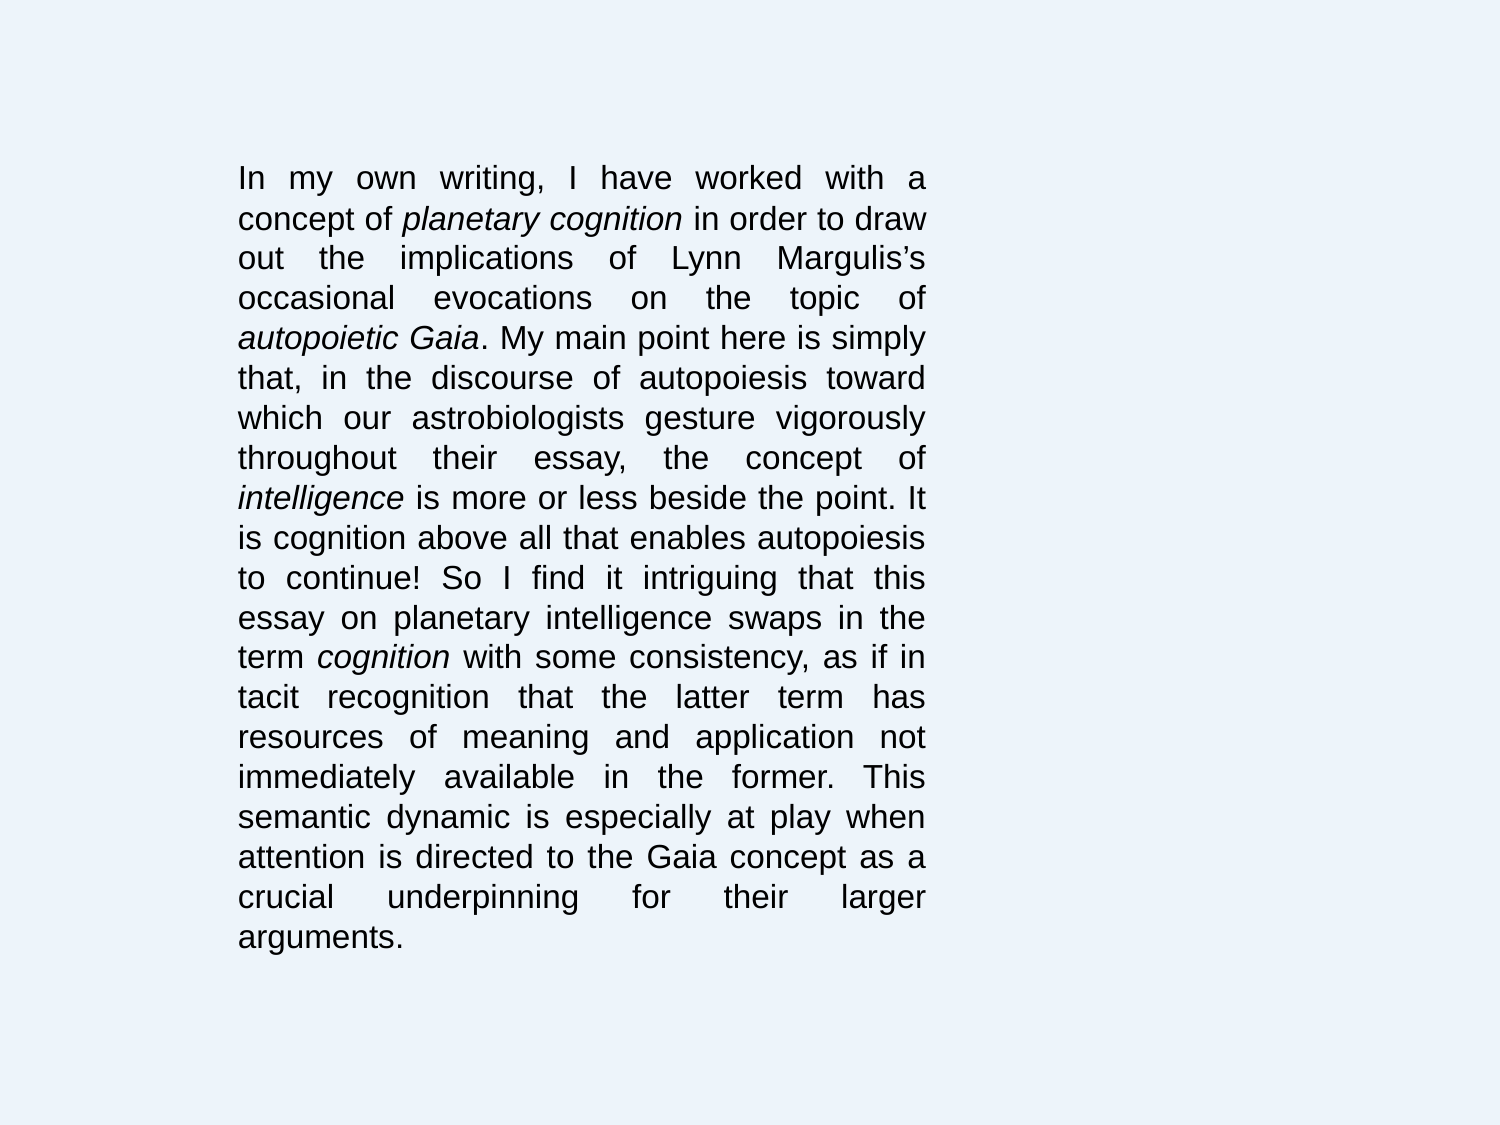

In my own writing, I have worked with a concept of planetary cognition in order to draw out the implications of Lynn Margulis’s occasional evocations on the topic of autopoietic Gaia. My main point here is simply that, in the discourse of autopoiesis toward which our astrobiologists gesture vigorously throughout their essay, the concept of intelligence is more or less beside the point. It is cognition above all that enables autopoiesis to continue! So I find it intriguing that this essay on planetary intelligence swaps in the term cognition with some consistency, as if in tacit recognition that the latter term has resources of meaning and application not immediately available in the former. This semantic dynamic is especially at play when attention is directed to the Gaia concept as a crucial underpinning for their larger arguments.